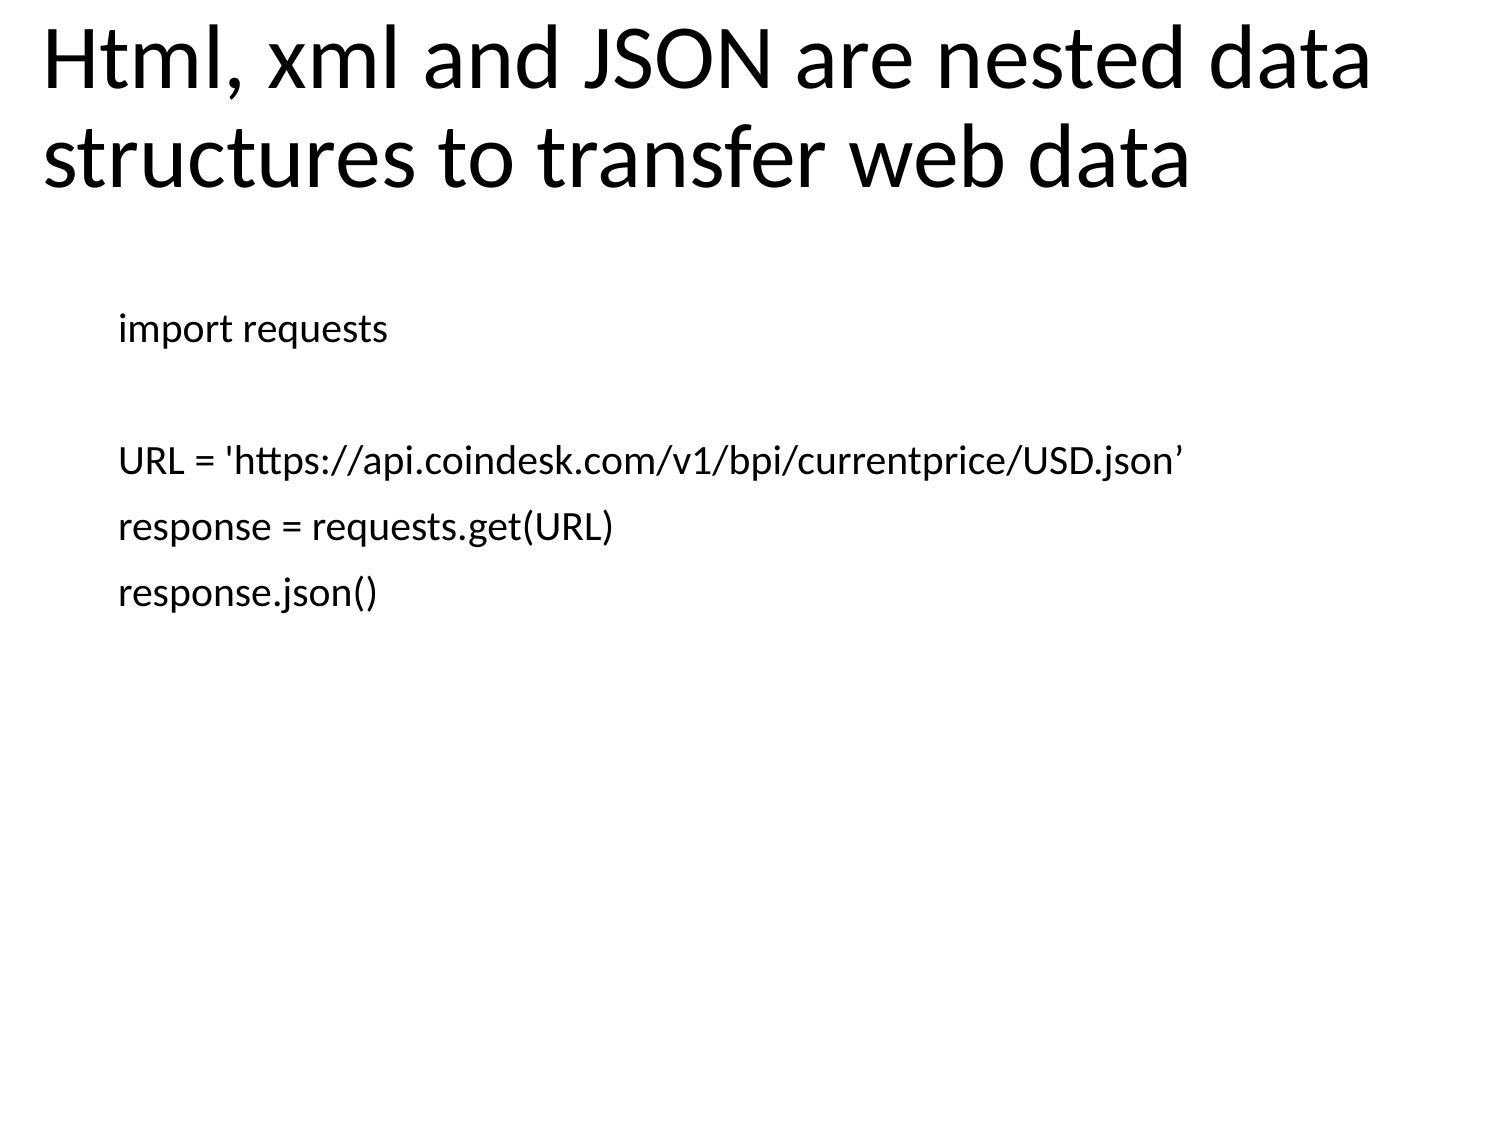

# Html, xml and JSON are nested data structures to transfer web data
import requests

URL = 'https://api.coindesk.com/v1/bpi/currentprice/USD.json’
response = requests.get(URL)
response.json()